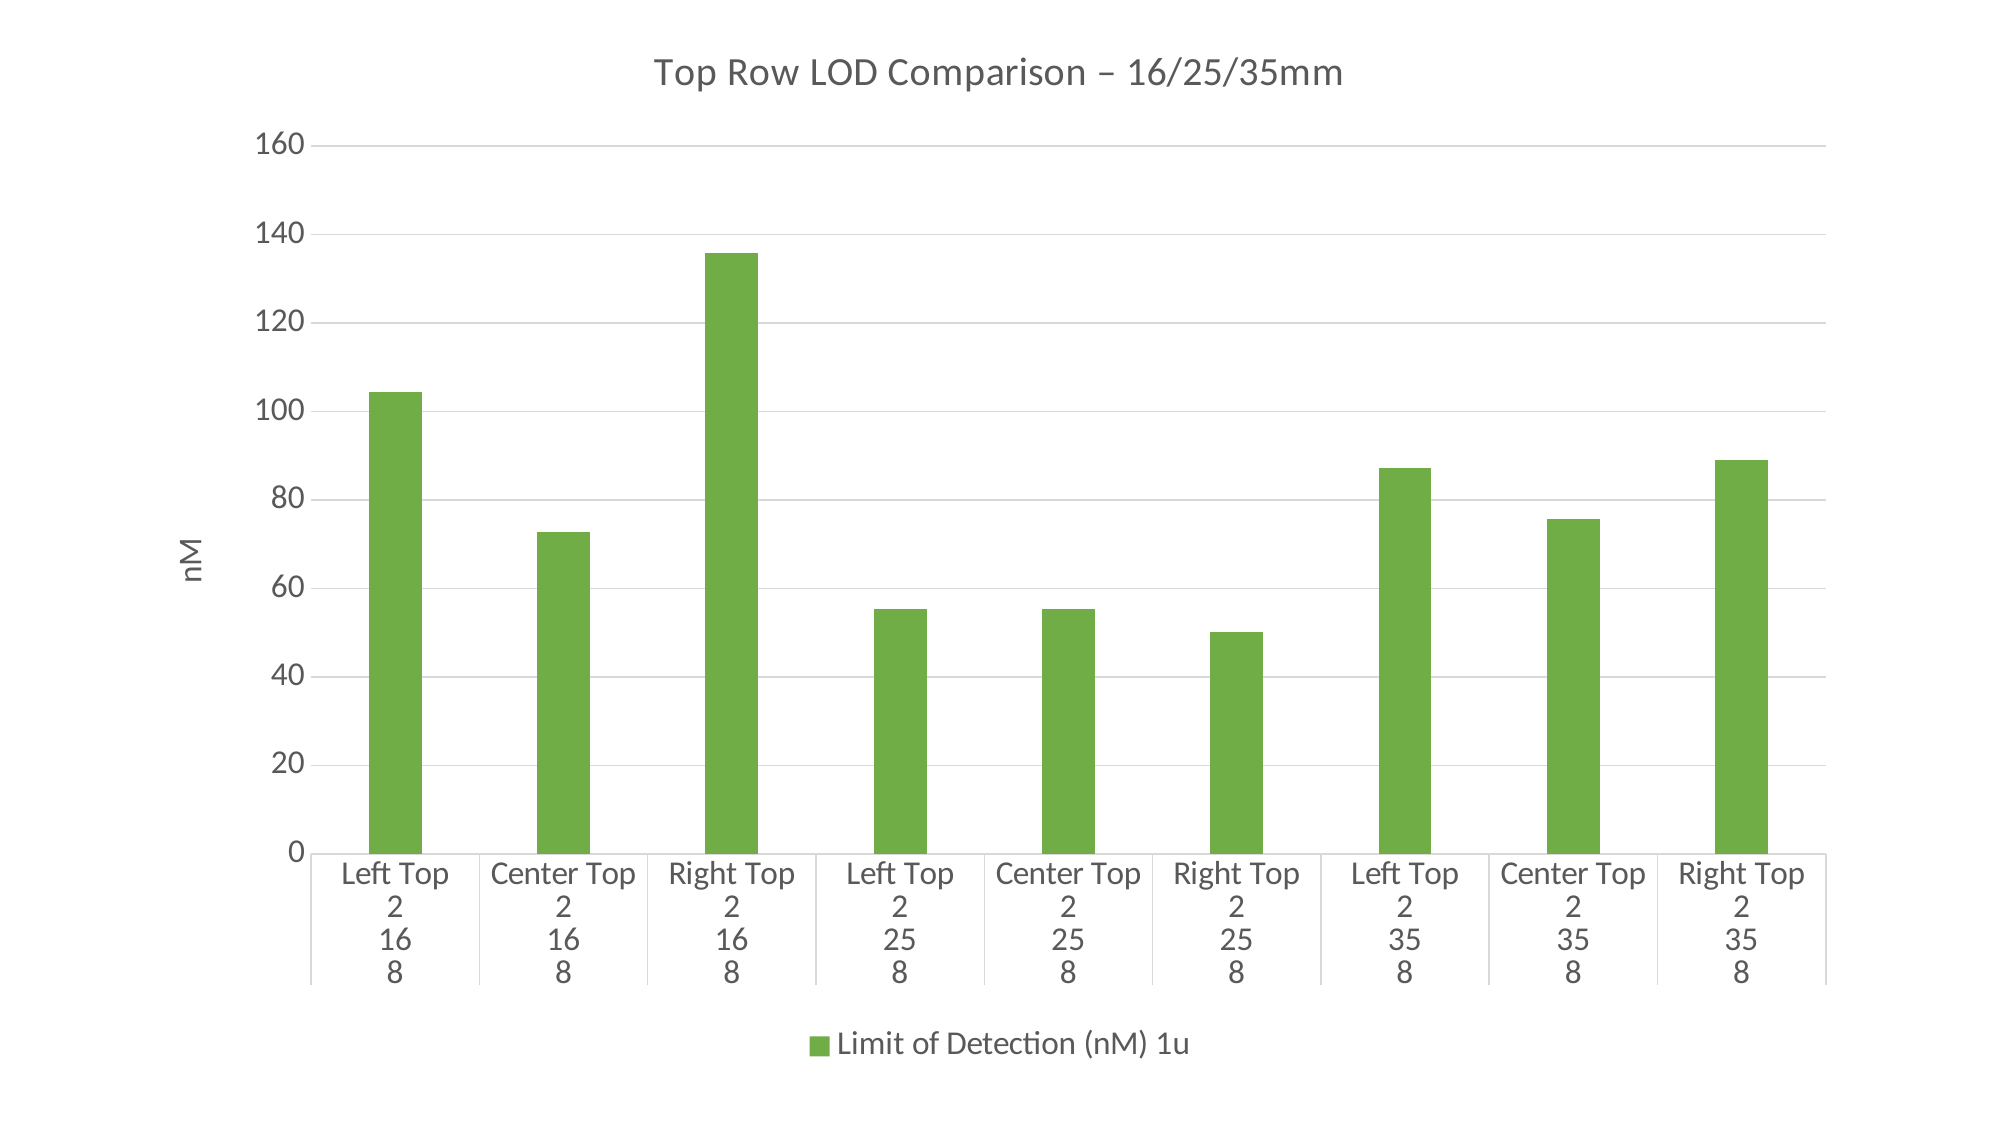

### Chart: Top Row LOD Comparison – 16/25/35mm

| Category | Limit of Detection (nM) 1u |
|---|---|
| Left Top | 104.405 |
| Center Top | 72.799 |
| Right Top | 135.933 |
| Left Top | 55.252 |
| Center Top | 55.427 |
| Right Top | 50.163 |
| Left Top | 87.138 |
| Center Top | 75.748 |
| Right Top | 88.985 |